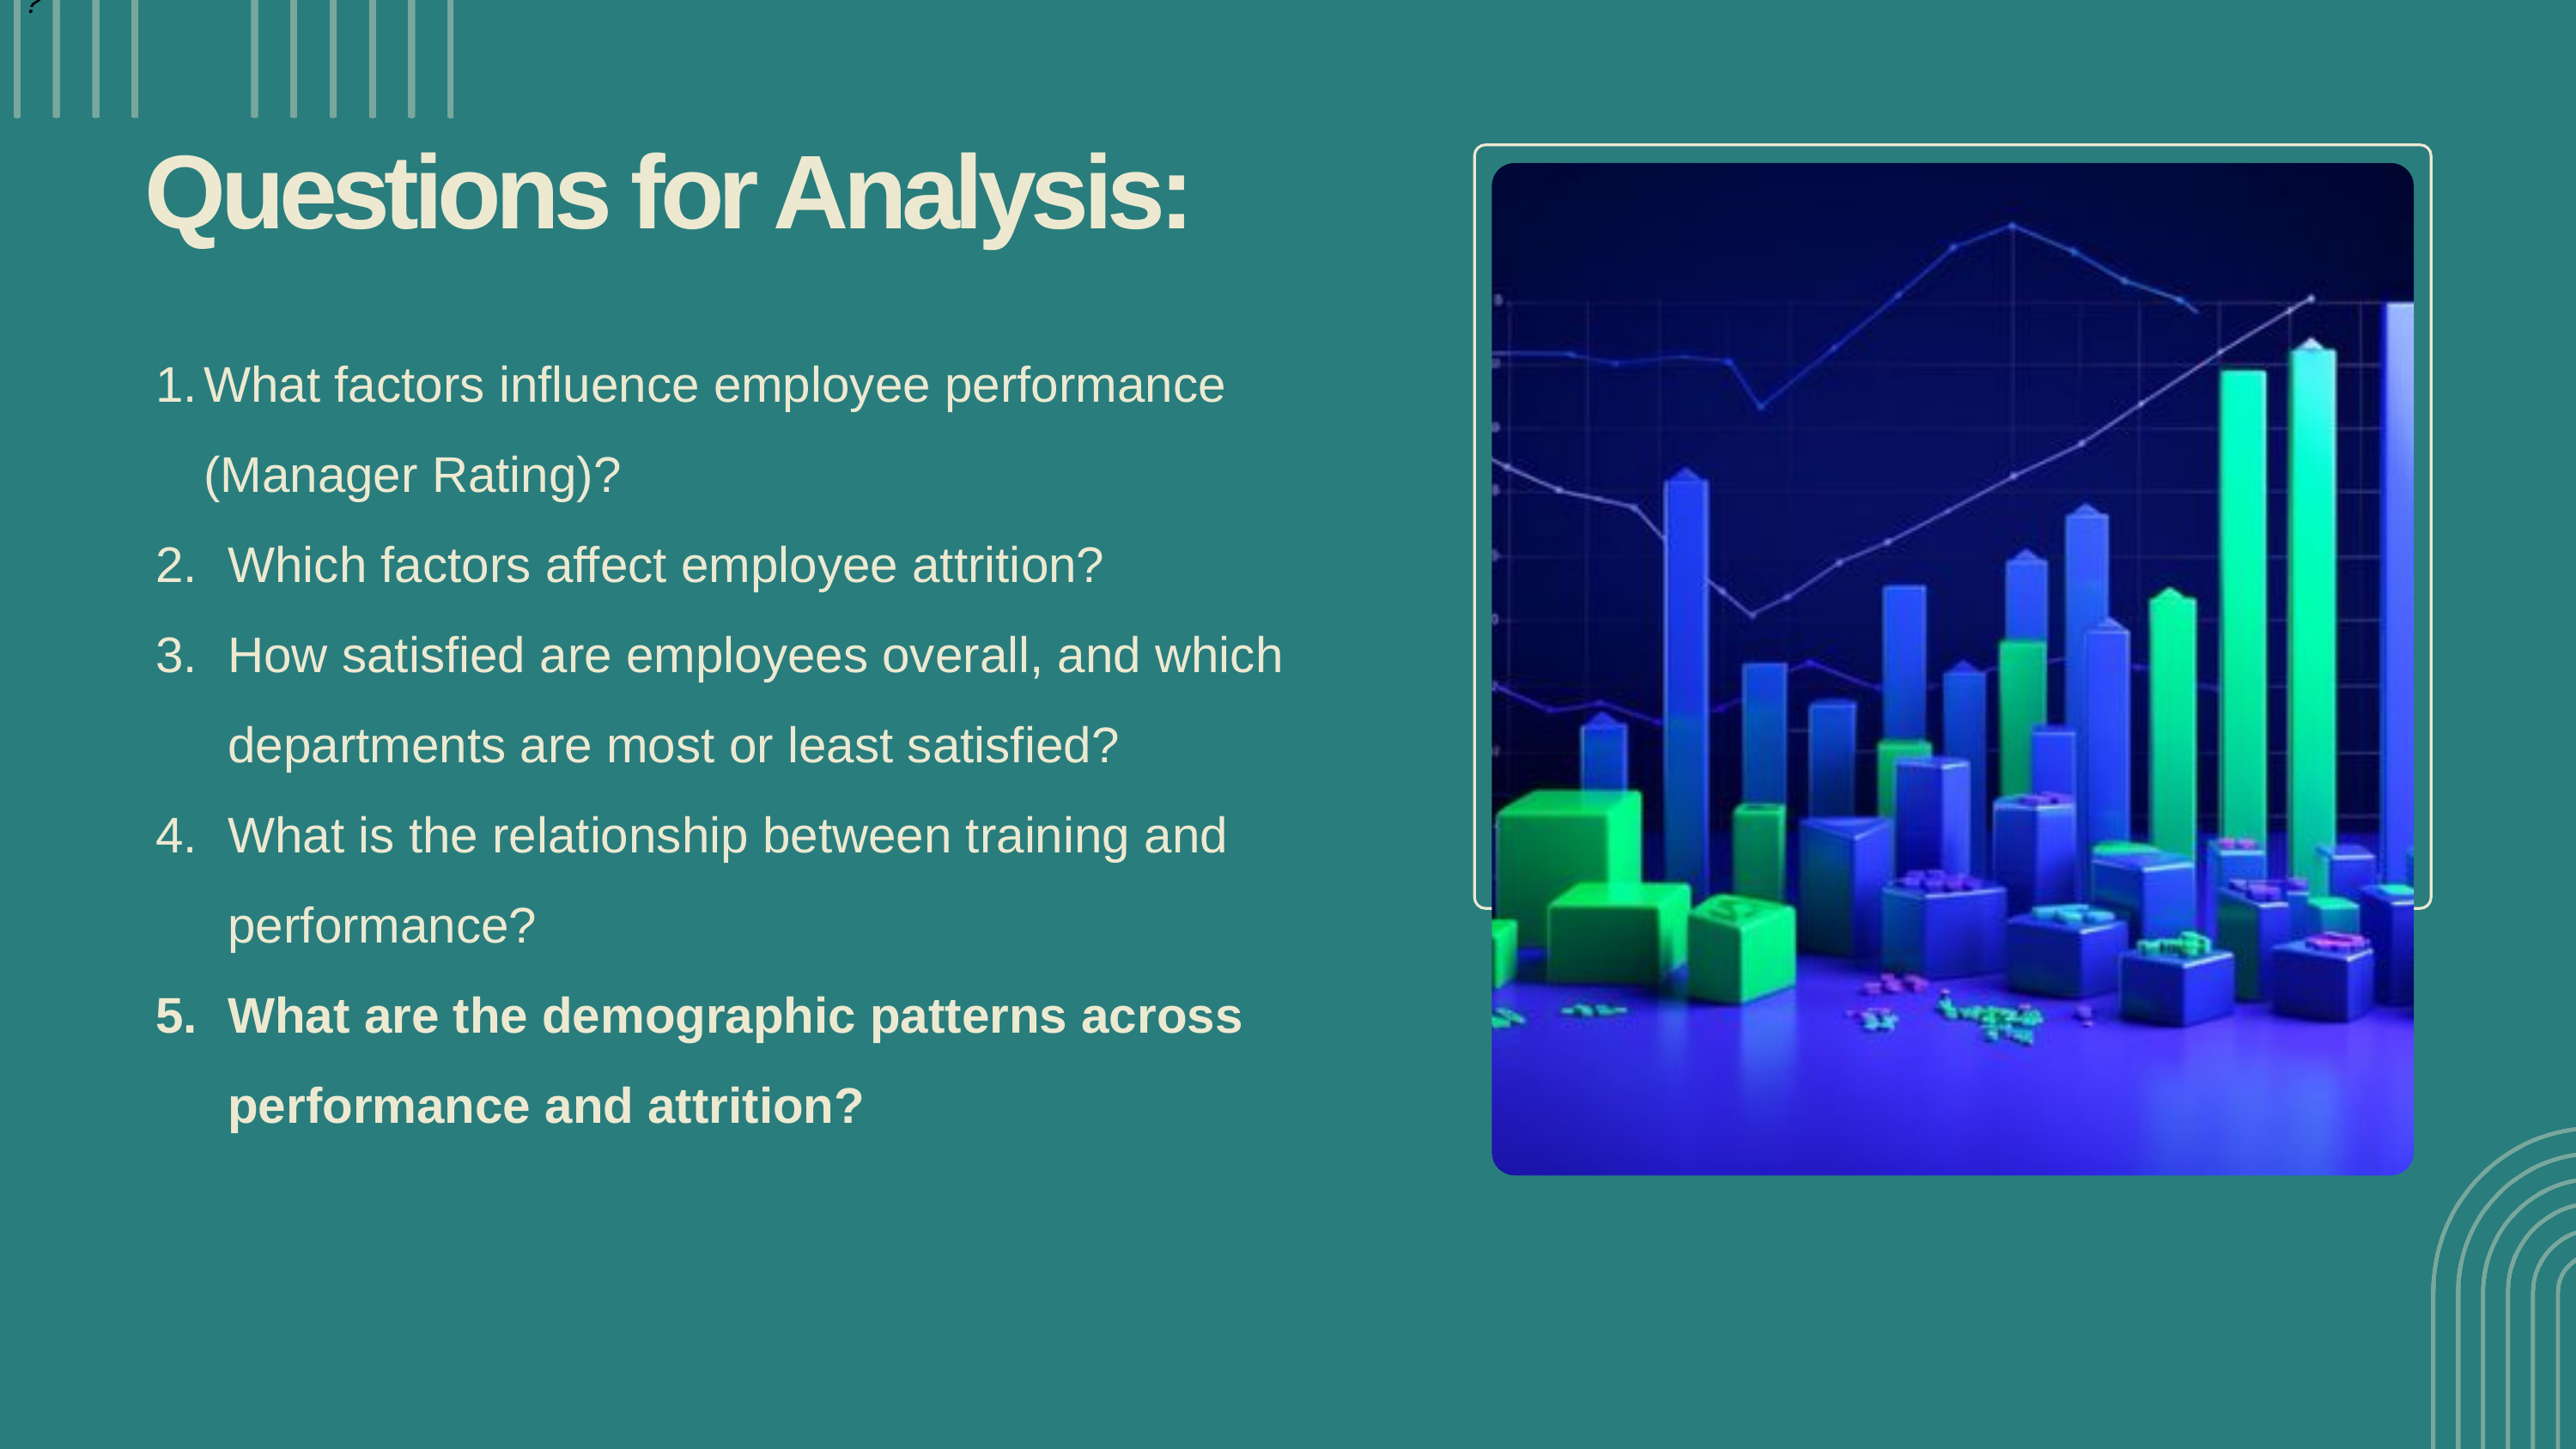

?
Questions for Analysis:

What factors influence employee performance (Manager Rating)?
Which factors affect employee attrition?
How satisfied are employees overall, and which departments are most or least satisfied?
What is the relationship between training and performance?
What are the demographic patterns across performance and attrition?